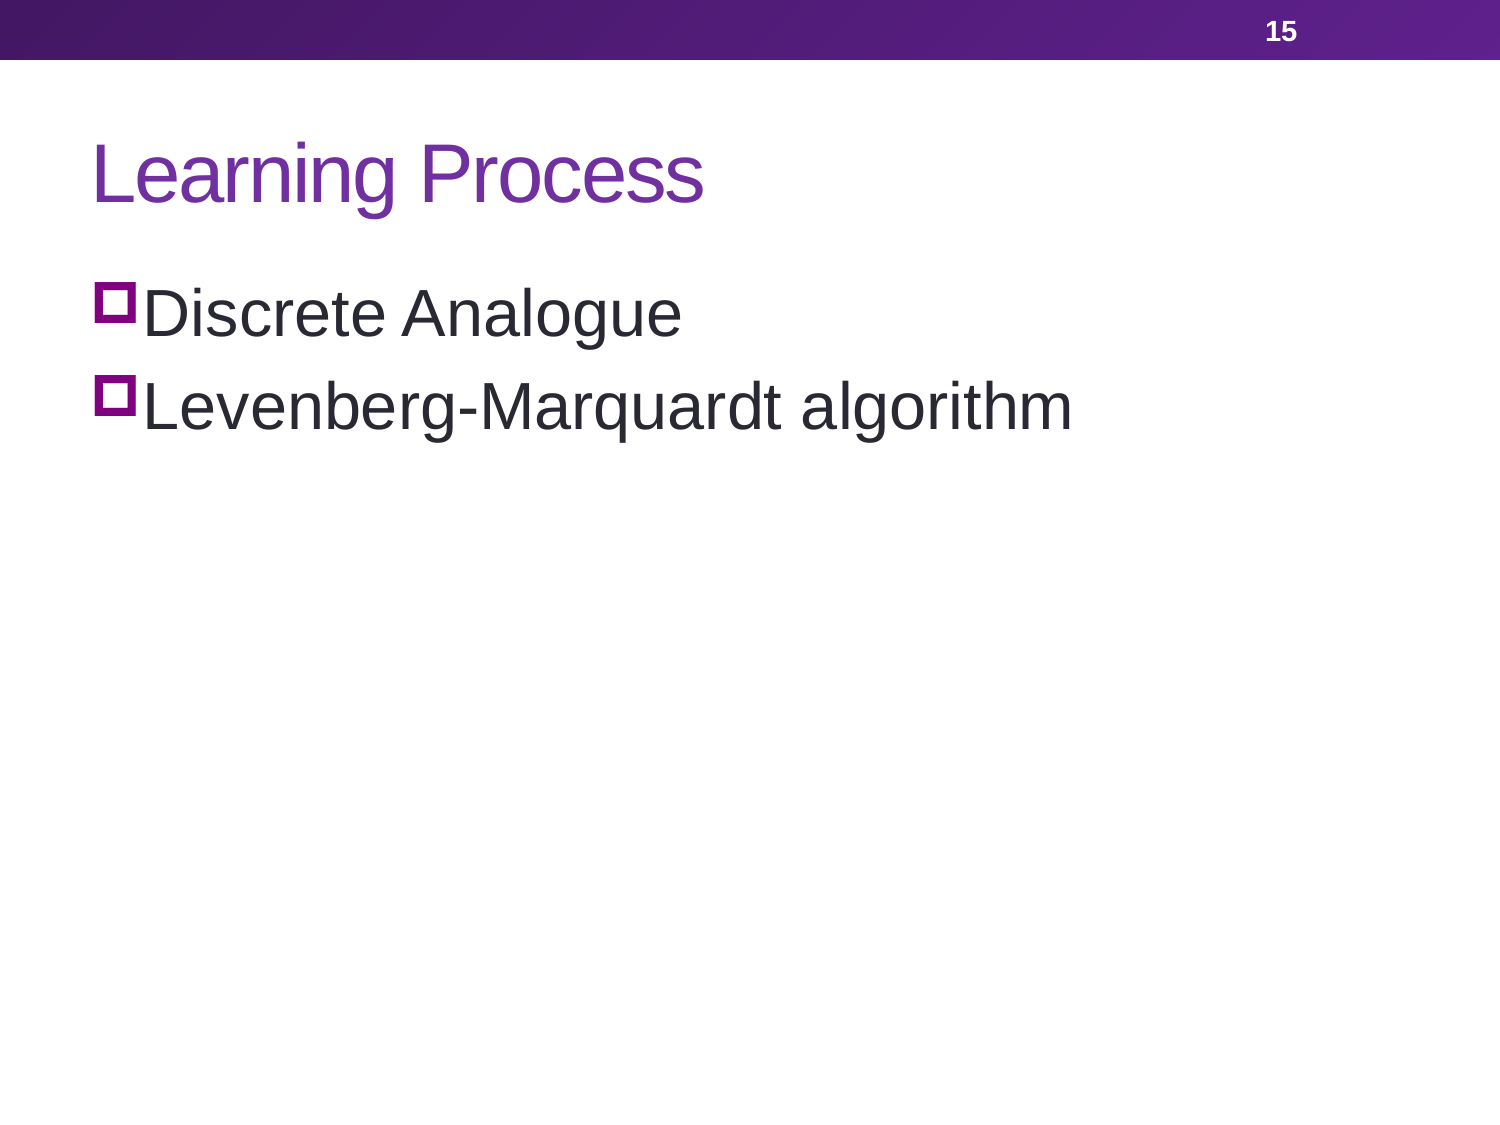

15
# Learning Process
Discrete Analogue
Levenberg-Marquardt algorithm